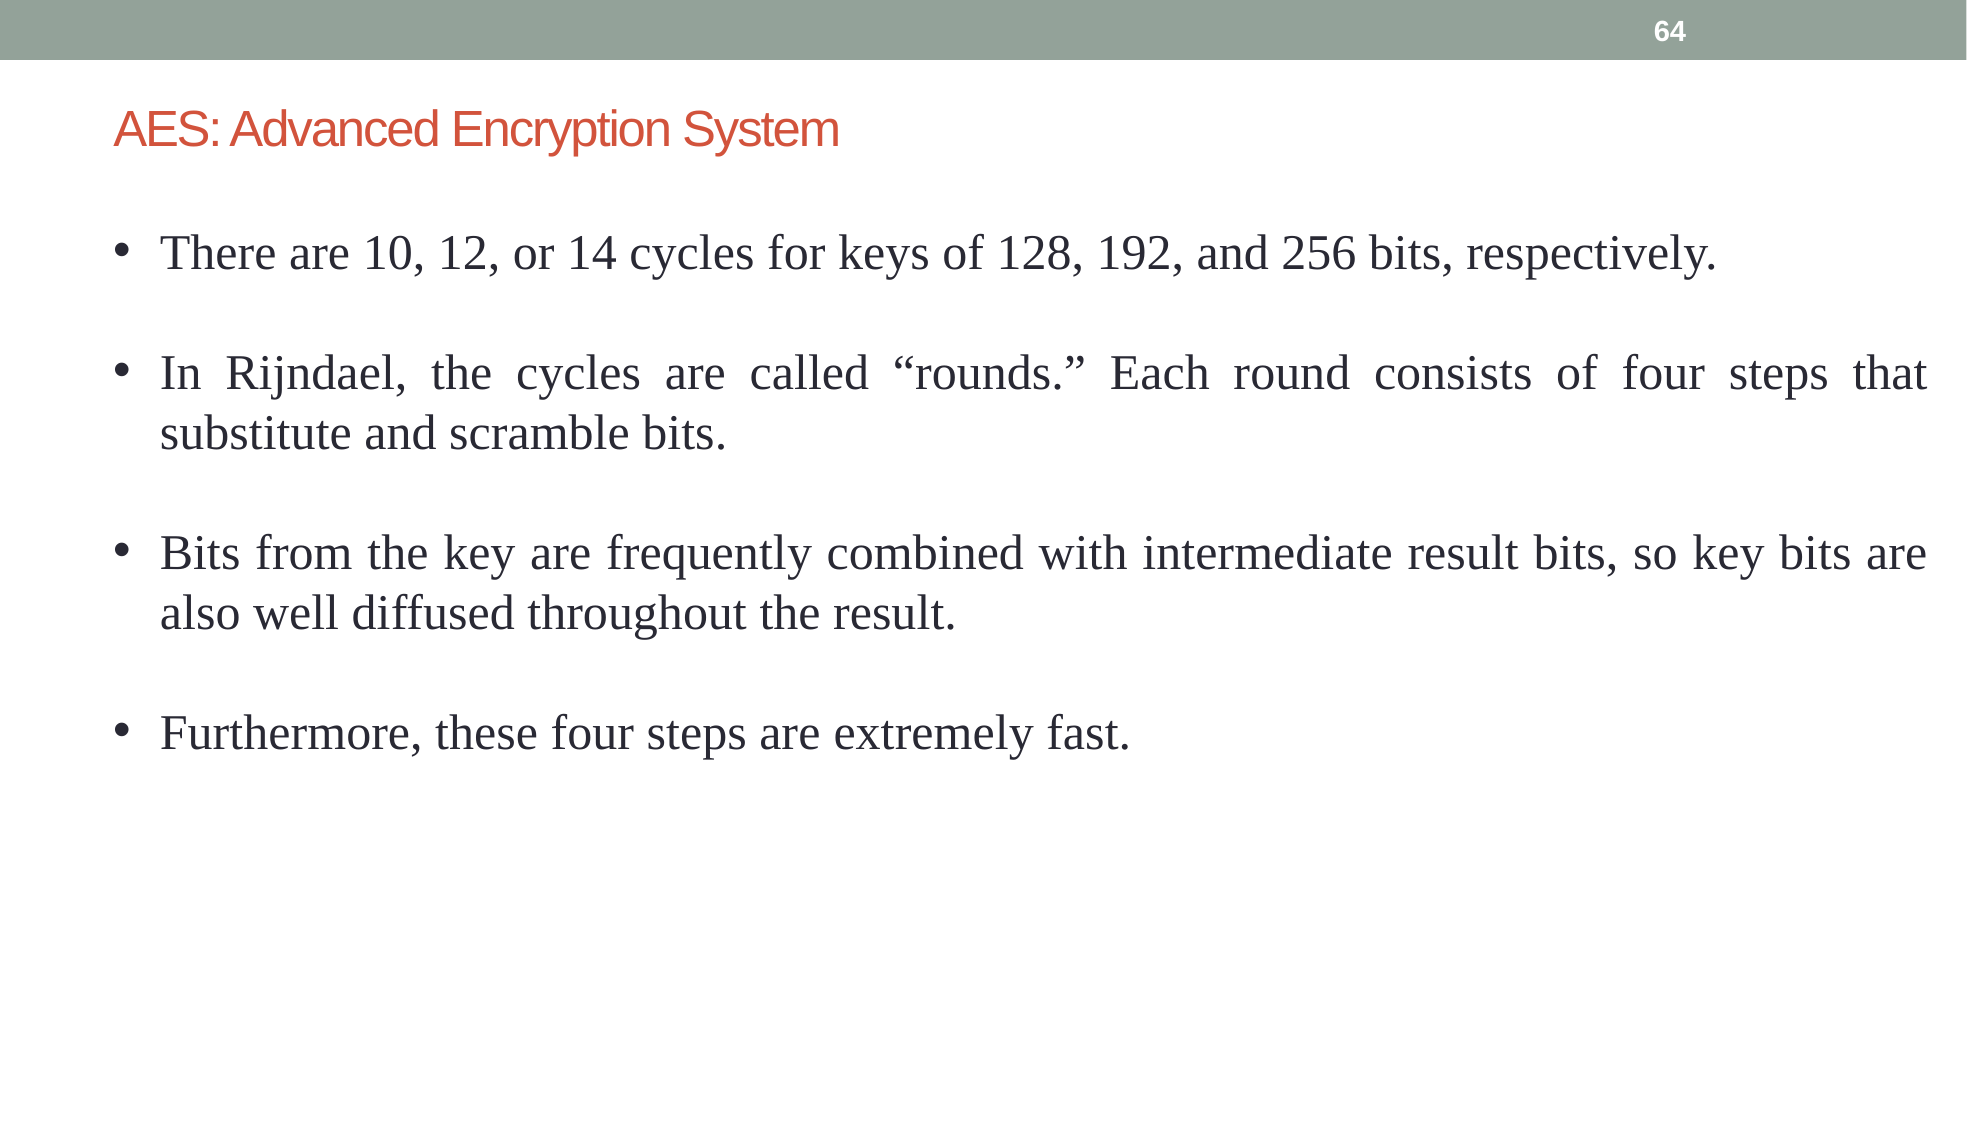

64
# AES: Advanced Encryption System
There are 10, 12, or 14 cycles for keys of 128, 192, and 256 bits, respectively.

In Rijndael, the cycles are called “rounds.” Each round consists of four steps that substitute and scramble bits.

Bits from the key are frequently combined with intermediate result bits, so key bits are also well diffused throughout the result.

Furthermore, these four steps are extremely fast.